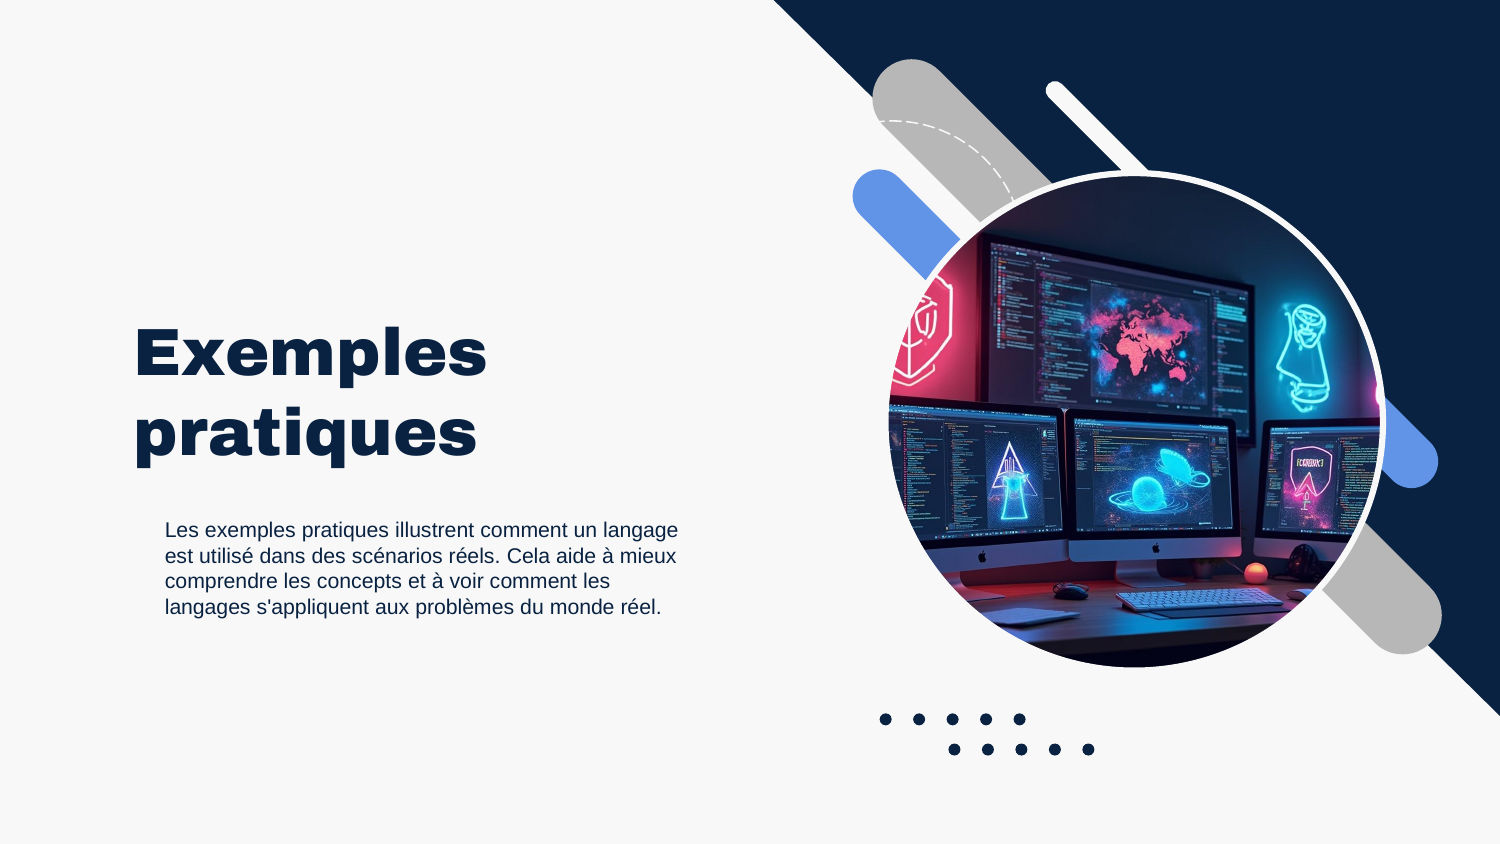

# Exemples pratiques
Les exemples pratiques illustrent comment un langage est utilisé dans des scénarios réels. Cela aide à mieux comprendre les concepts et à voir comment les langages s'appliquent aux problèmes du monde réel.